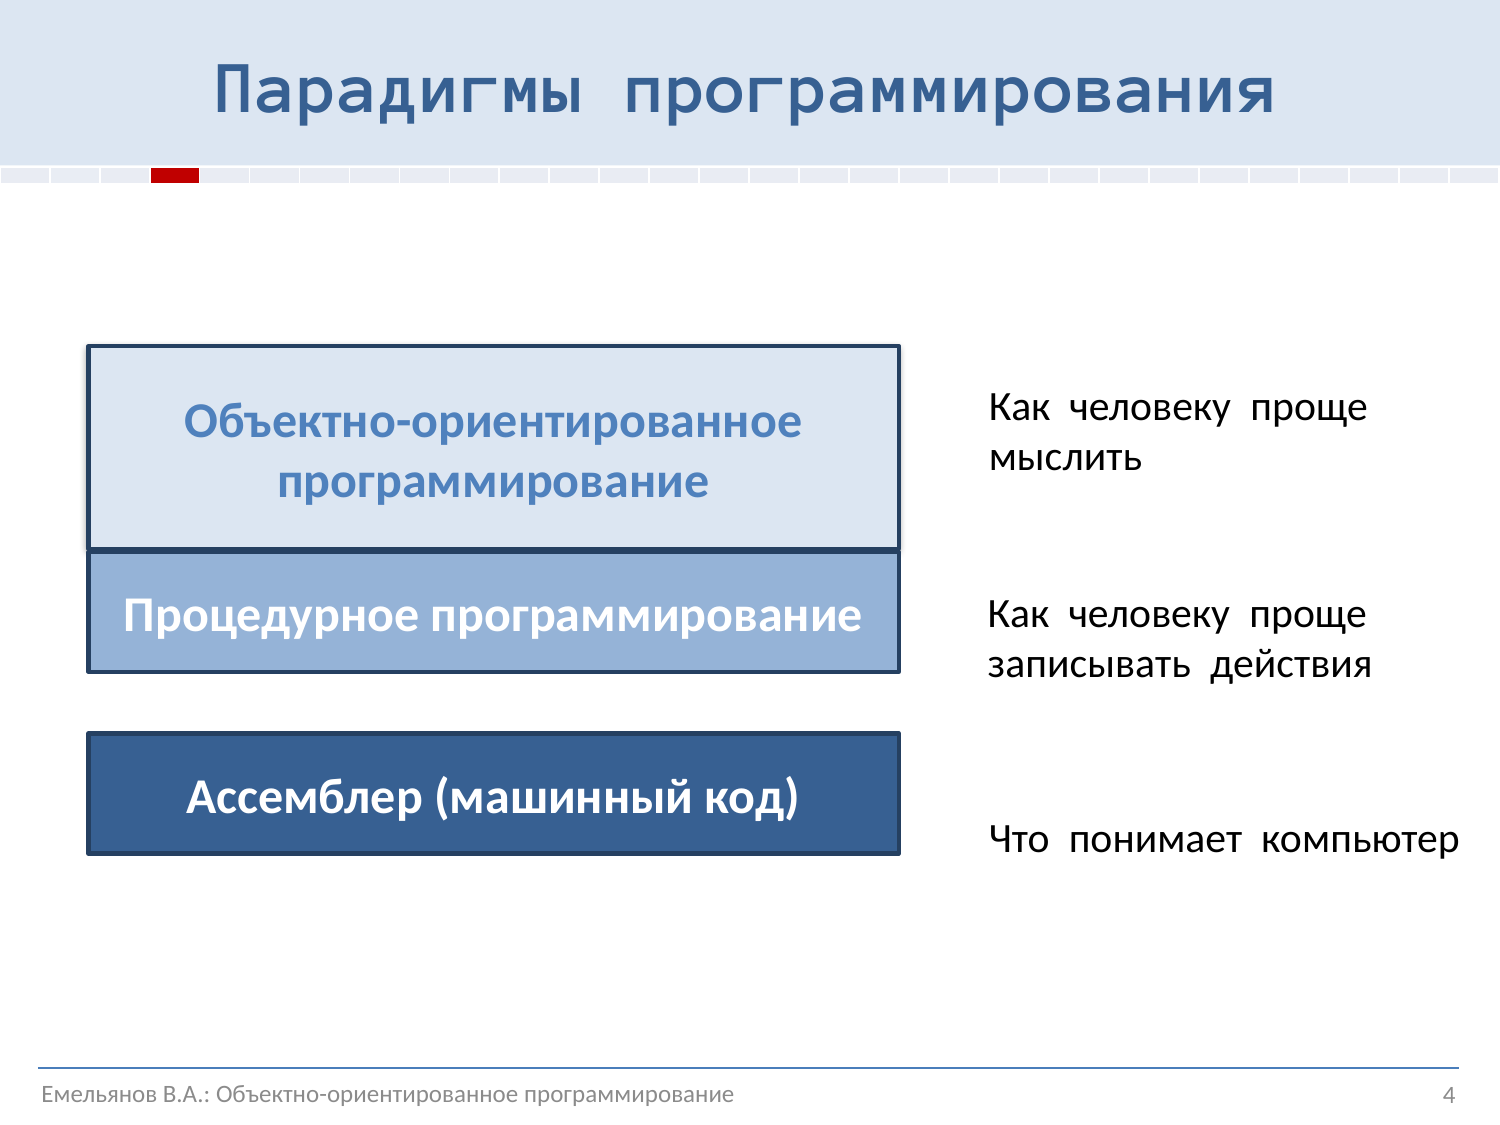

# Парадигмы программирования
|  |  |  |  |  |  |  |  |  |  |  |  |  |  |  |  |  |  |  |  |  |  |  |  |  |  |  |  |  |  |
| --- | --- | --- | --- | --- | --- | --- | --- | --- | --- | --- | --- | --- | --- | --- | --- | --- | --- | --- | --- | --- | --- | --- | --- | --- | --- | --- | --- | --- | --- |
Объектно-ориентированное программирование
Как  человеку  проще мыслить
Процедурное программирование
Как  человеку  проще записывать  действия
Ассемблер (машинный код)
Что  понимает  компьютер
Емельянов В.А.: Объектно-ориентированное программирование
4